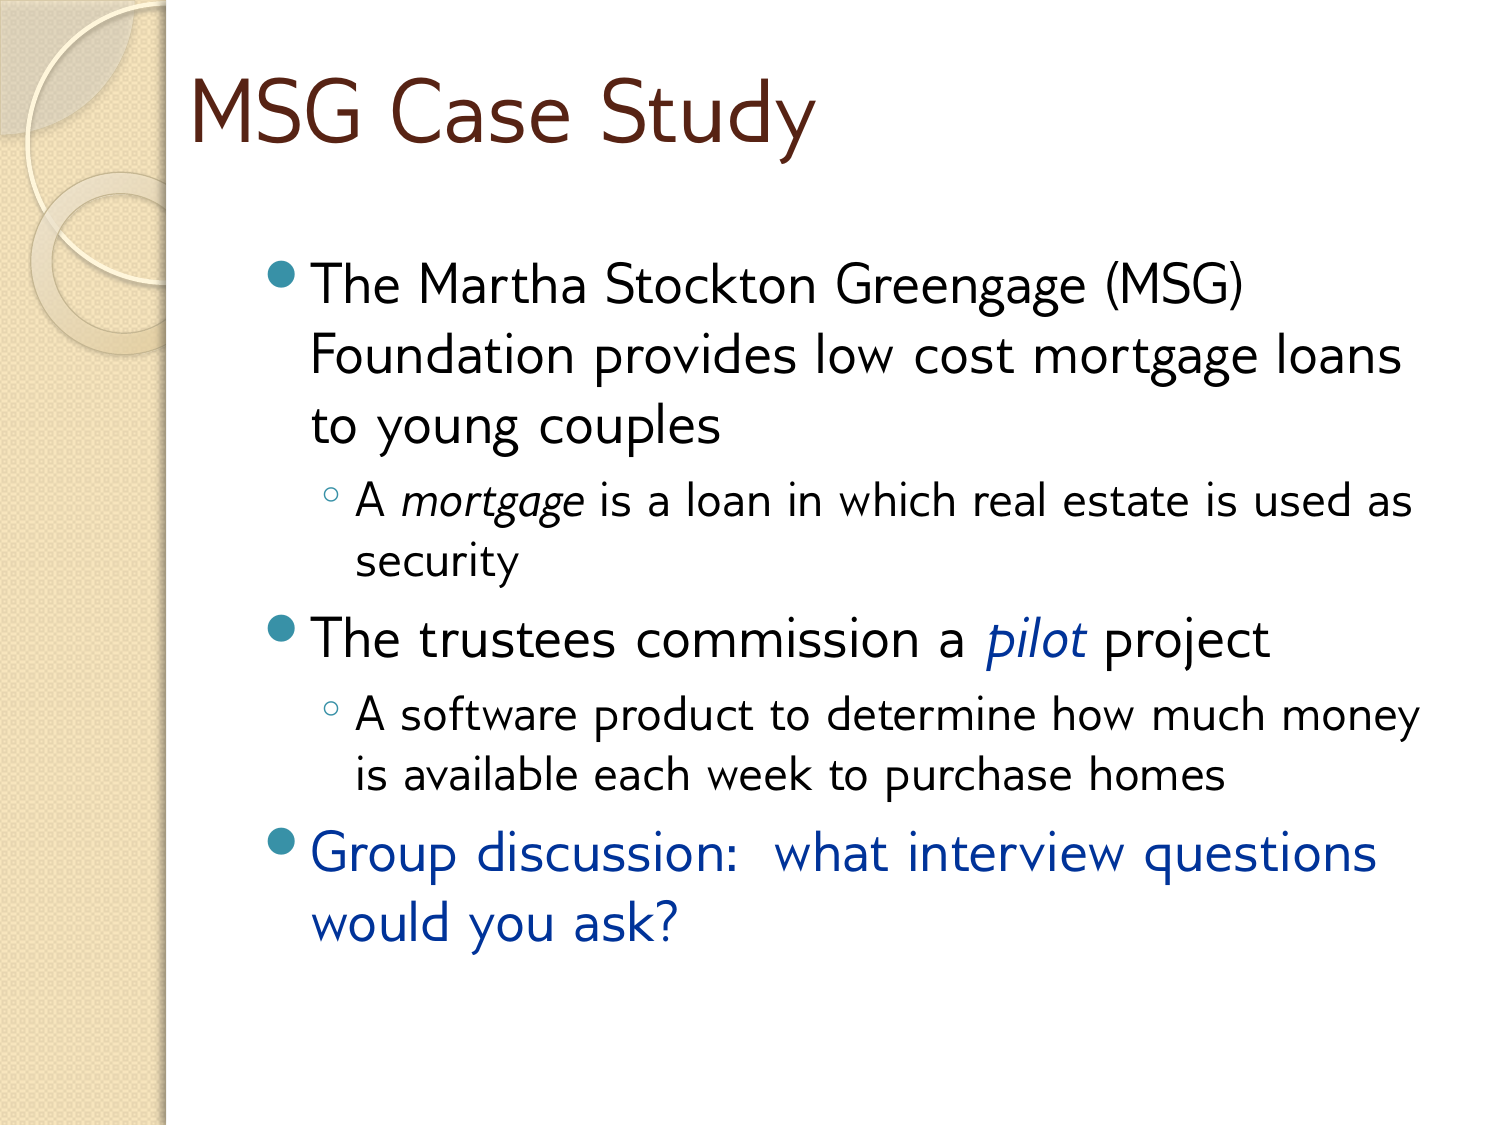

# MSG Case Study
The Martha Stockton Greengage (MSG)  Foundation provides low cost mortgage loans to young couples
A mortgage is a loan in which real estate is used as security
The trustees commission a pilot project
A software product to determine how much money is available each week to purchase homes
Group discussion:  what interview questions would you ask?